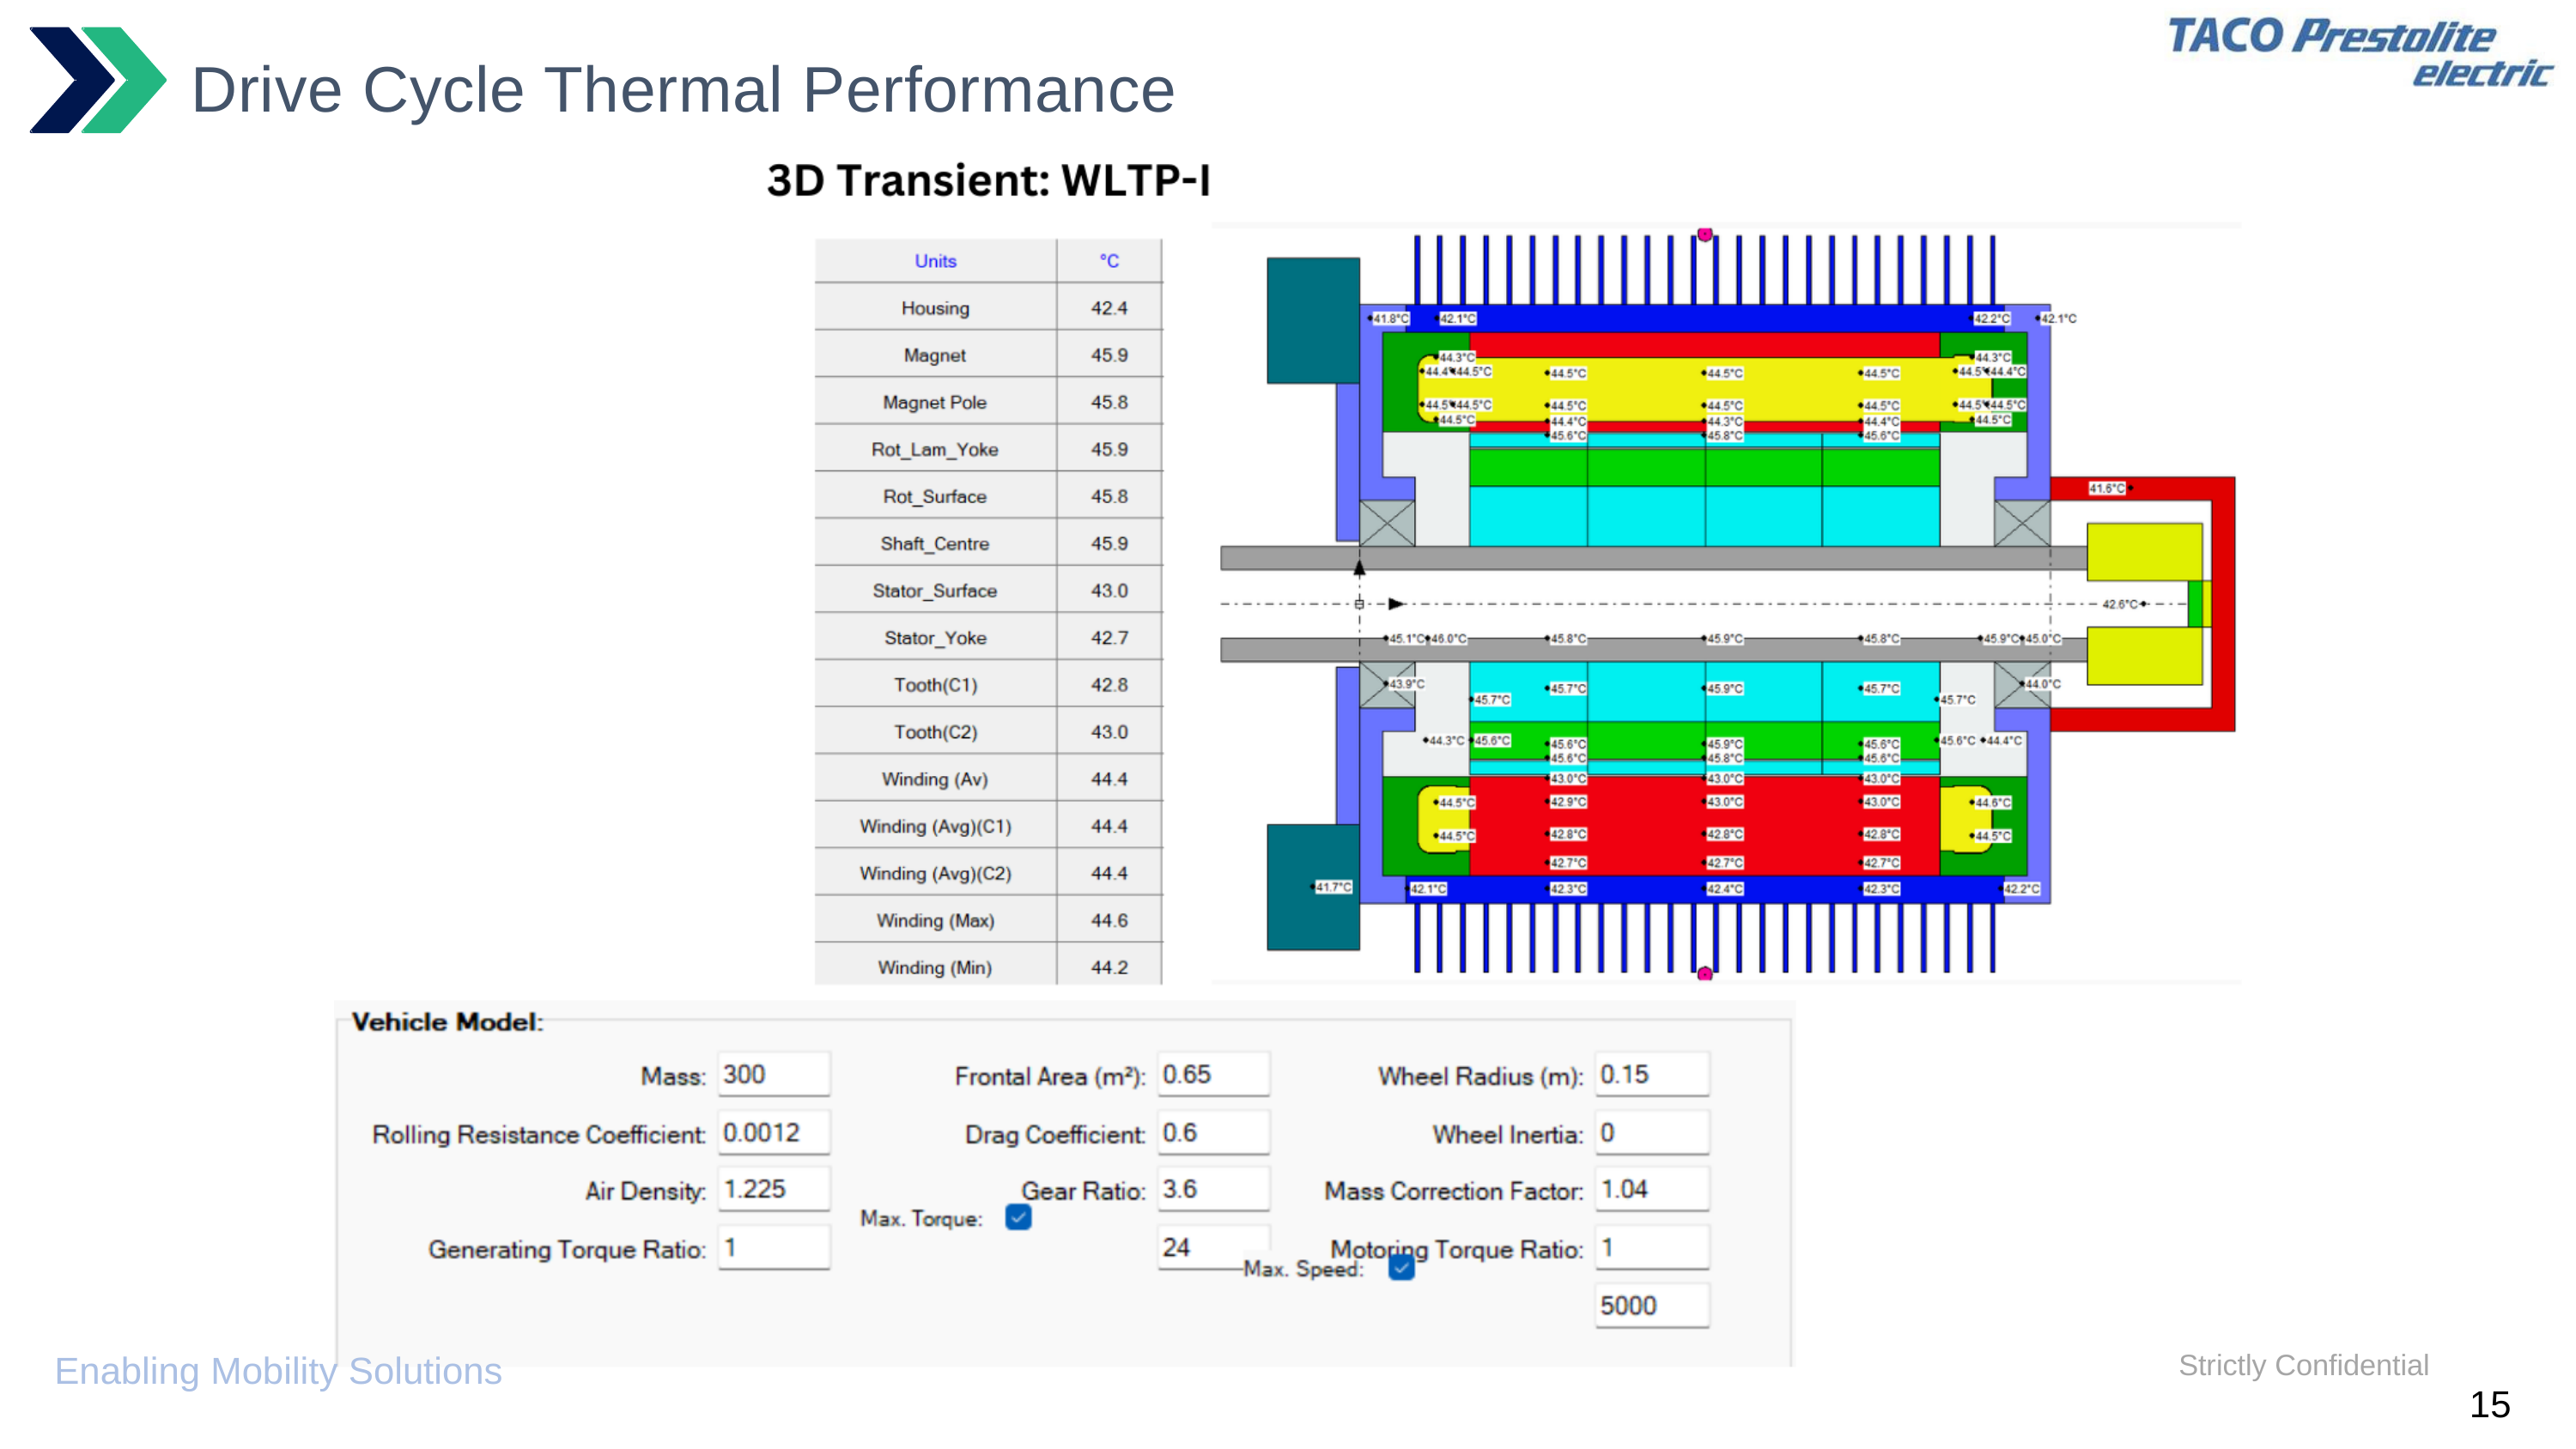

Drive Cycle Thermal Performance

Strictly Confidential
Enabling Mobility Solutions
15